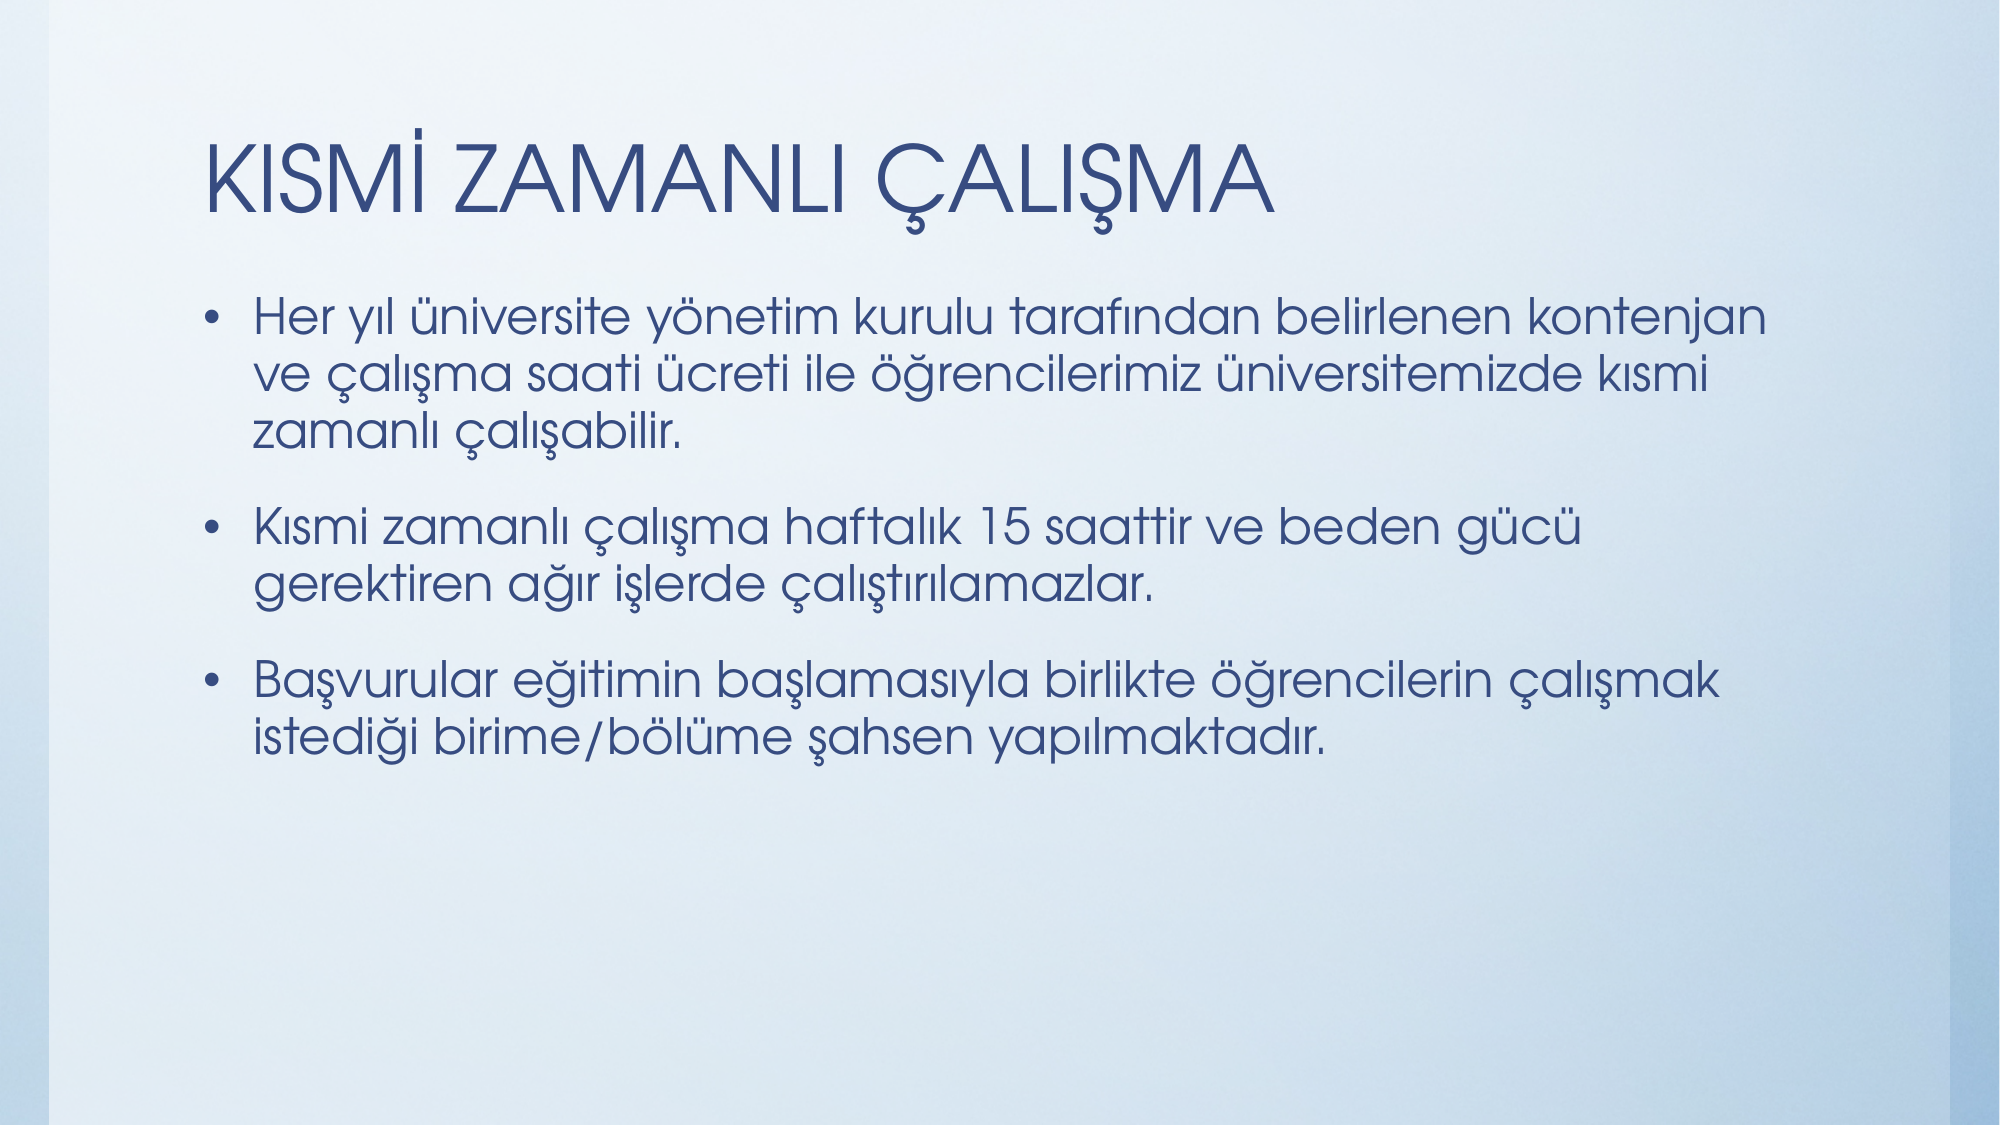

# KISMİ ZAMANLI ÇALIŞMA
Her yıl üniversite yönetim kurulu tarafından belirlenen kontenjan ve çalışma saati ücreti ile öğrencilerimiz üniversitemizde kısmi zamanlı çalışabilir.
Kısmi zamanlı çalışma haftalık 15 saattir ve beden gücü gerektiren ağır işlerde çalıştırılamazlar.
Başvurular eğitimin başlamasıyla birlikte öğrencilerin çalışmak istediği birime/bölüme şahsen yapılmaktadır.